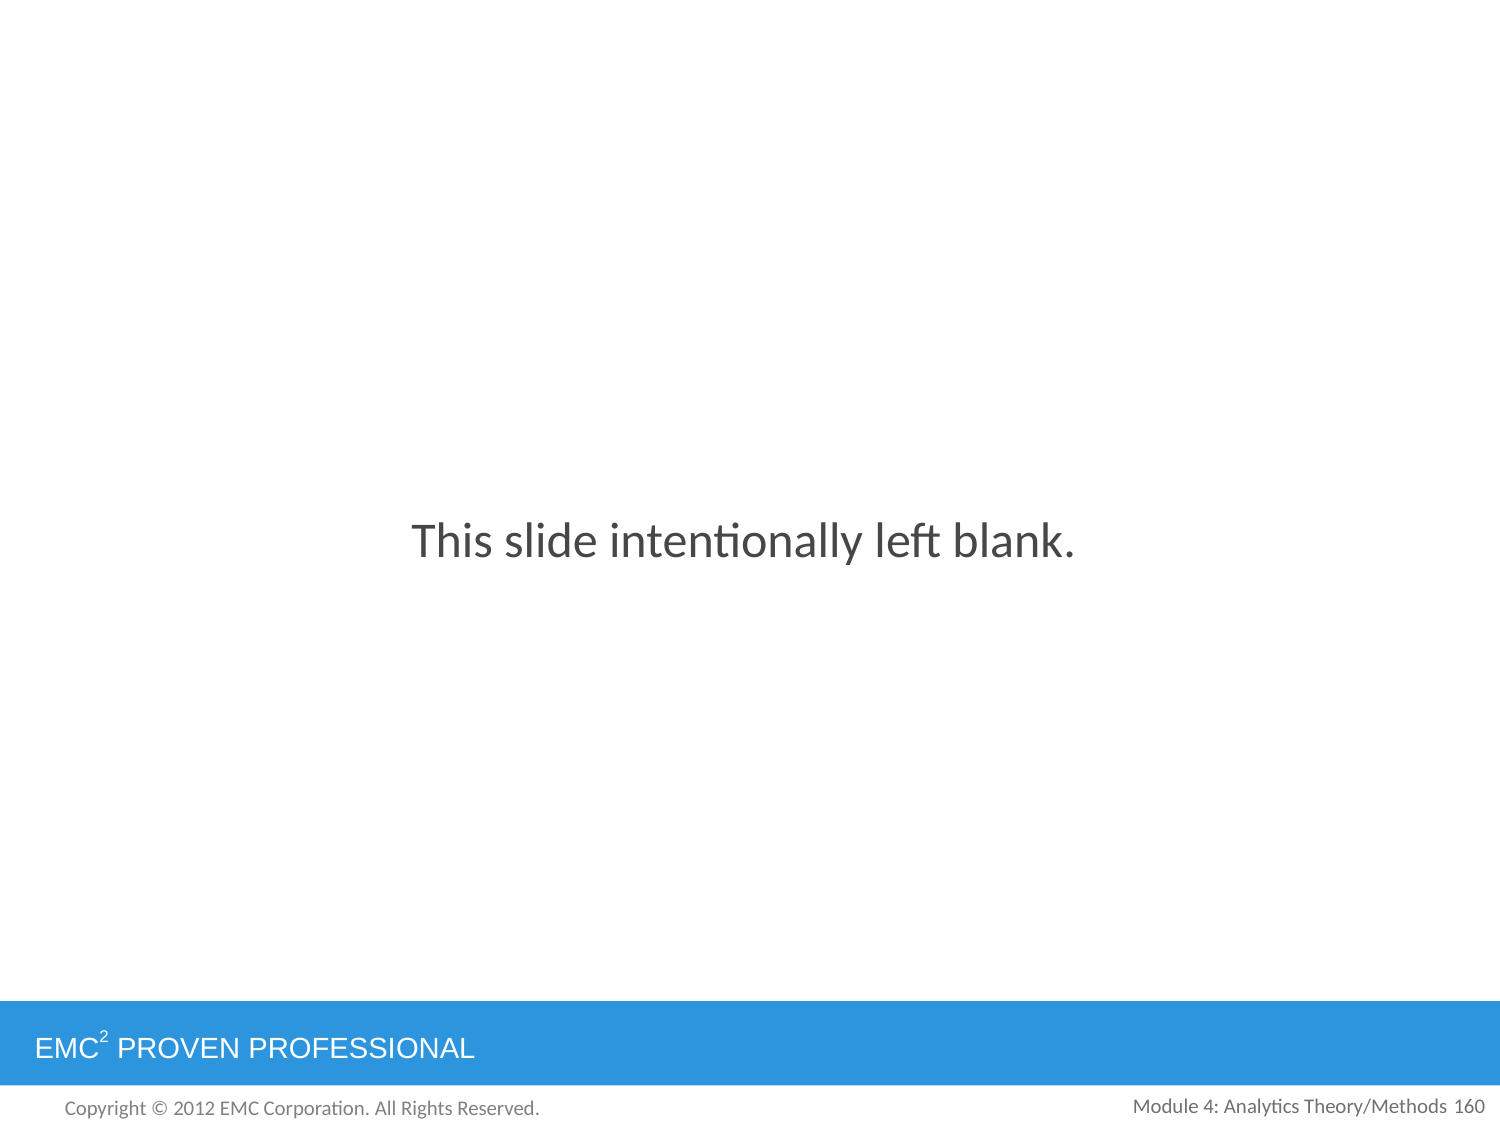

This slide intentionally left blank.
Module 4: Analytics Theory/Methods
160